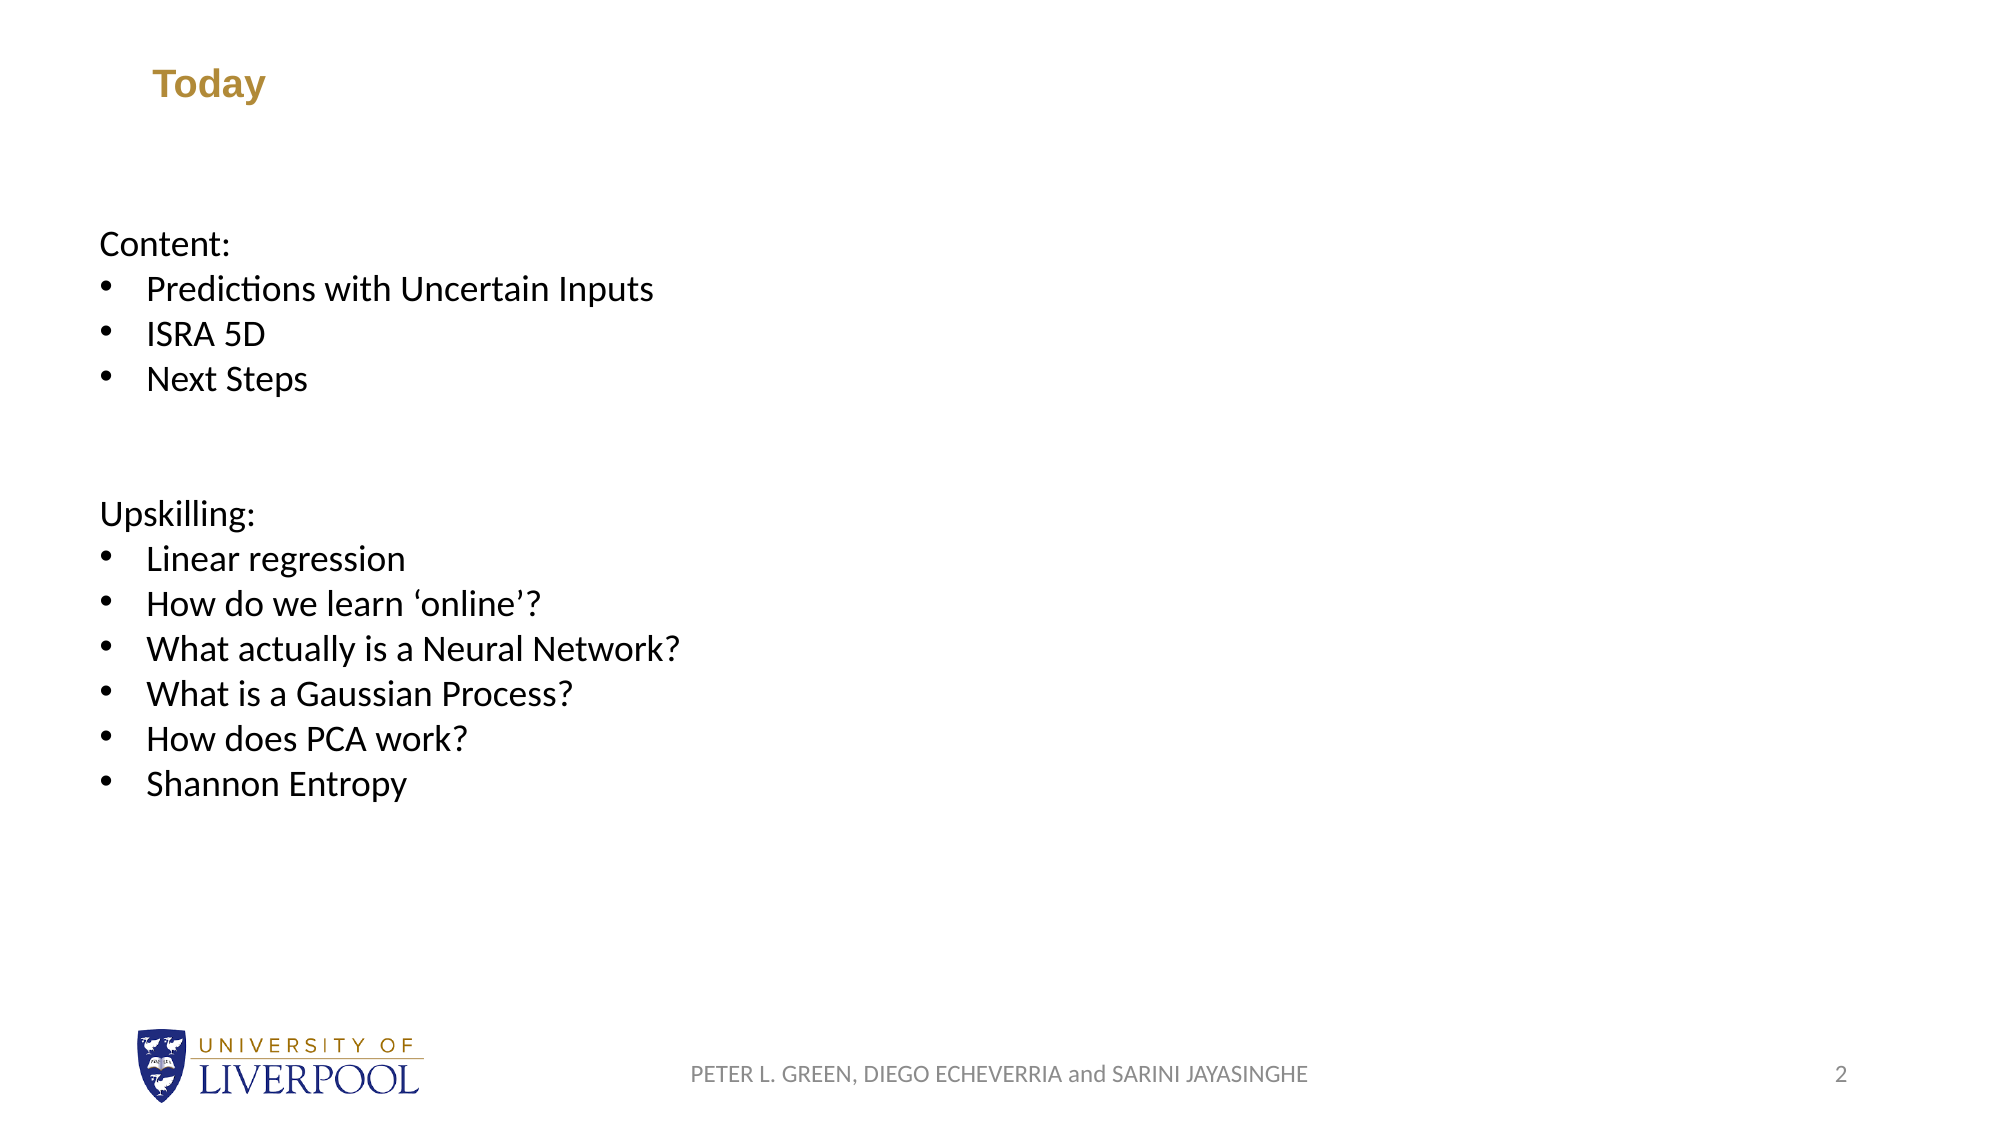

# Today
Content:
Predictions with Uncertain Inputs
ISRA 5D
Next Steps

Upskilling:
Linear regression
How do we learn ‘online’?
What actually is a Neural Network?
What is a Gaussian Process?
How does PCA work?
Shannon Entropy

PETER L. GREEN, DIEGO ECHEVERRIA and SARINI JAYASINGHE
2